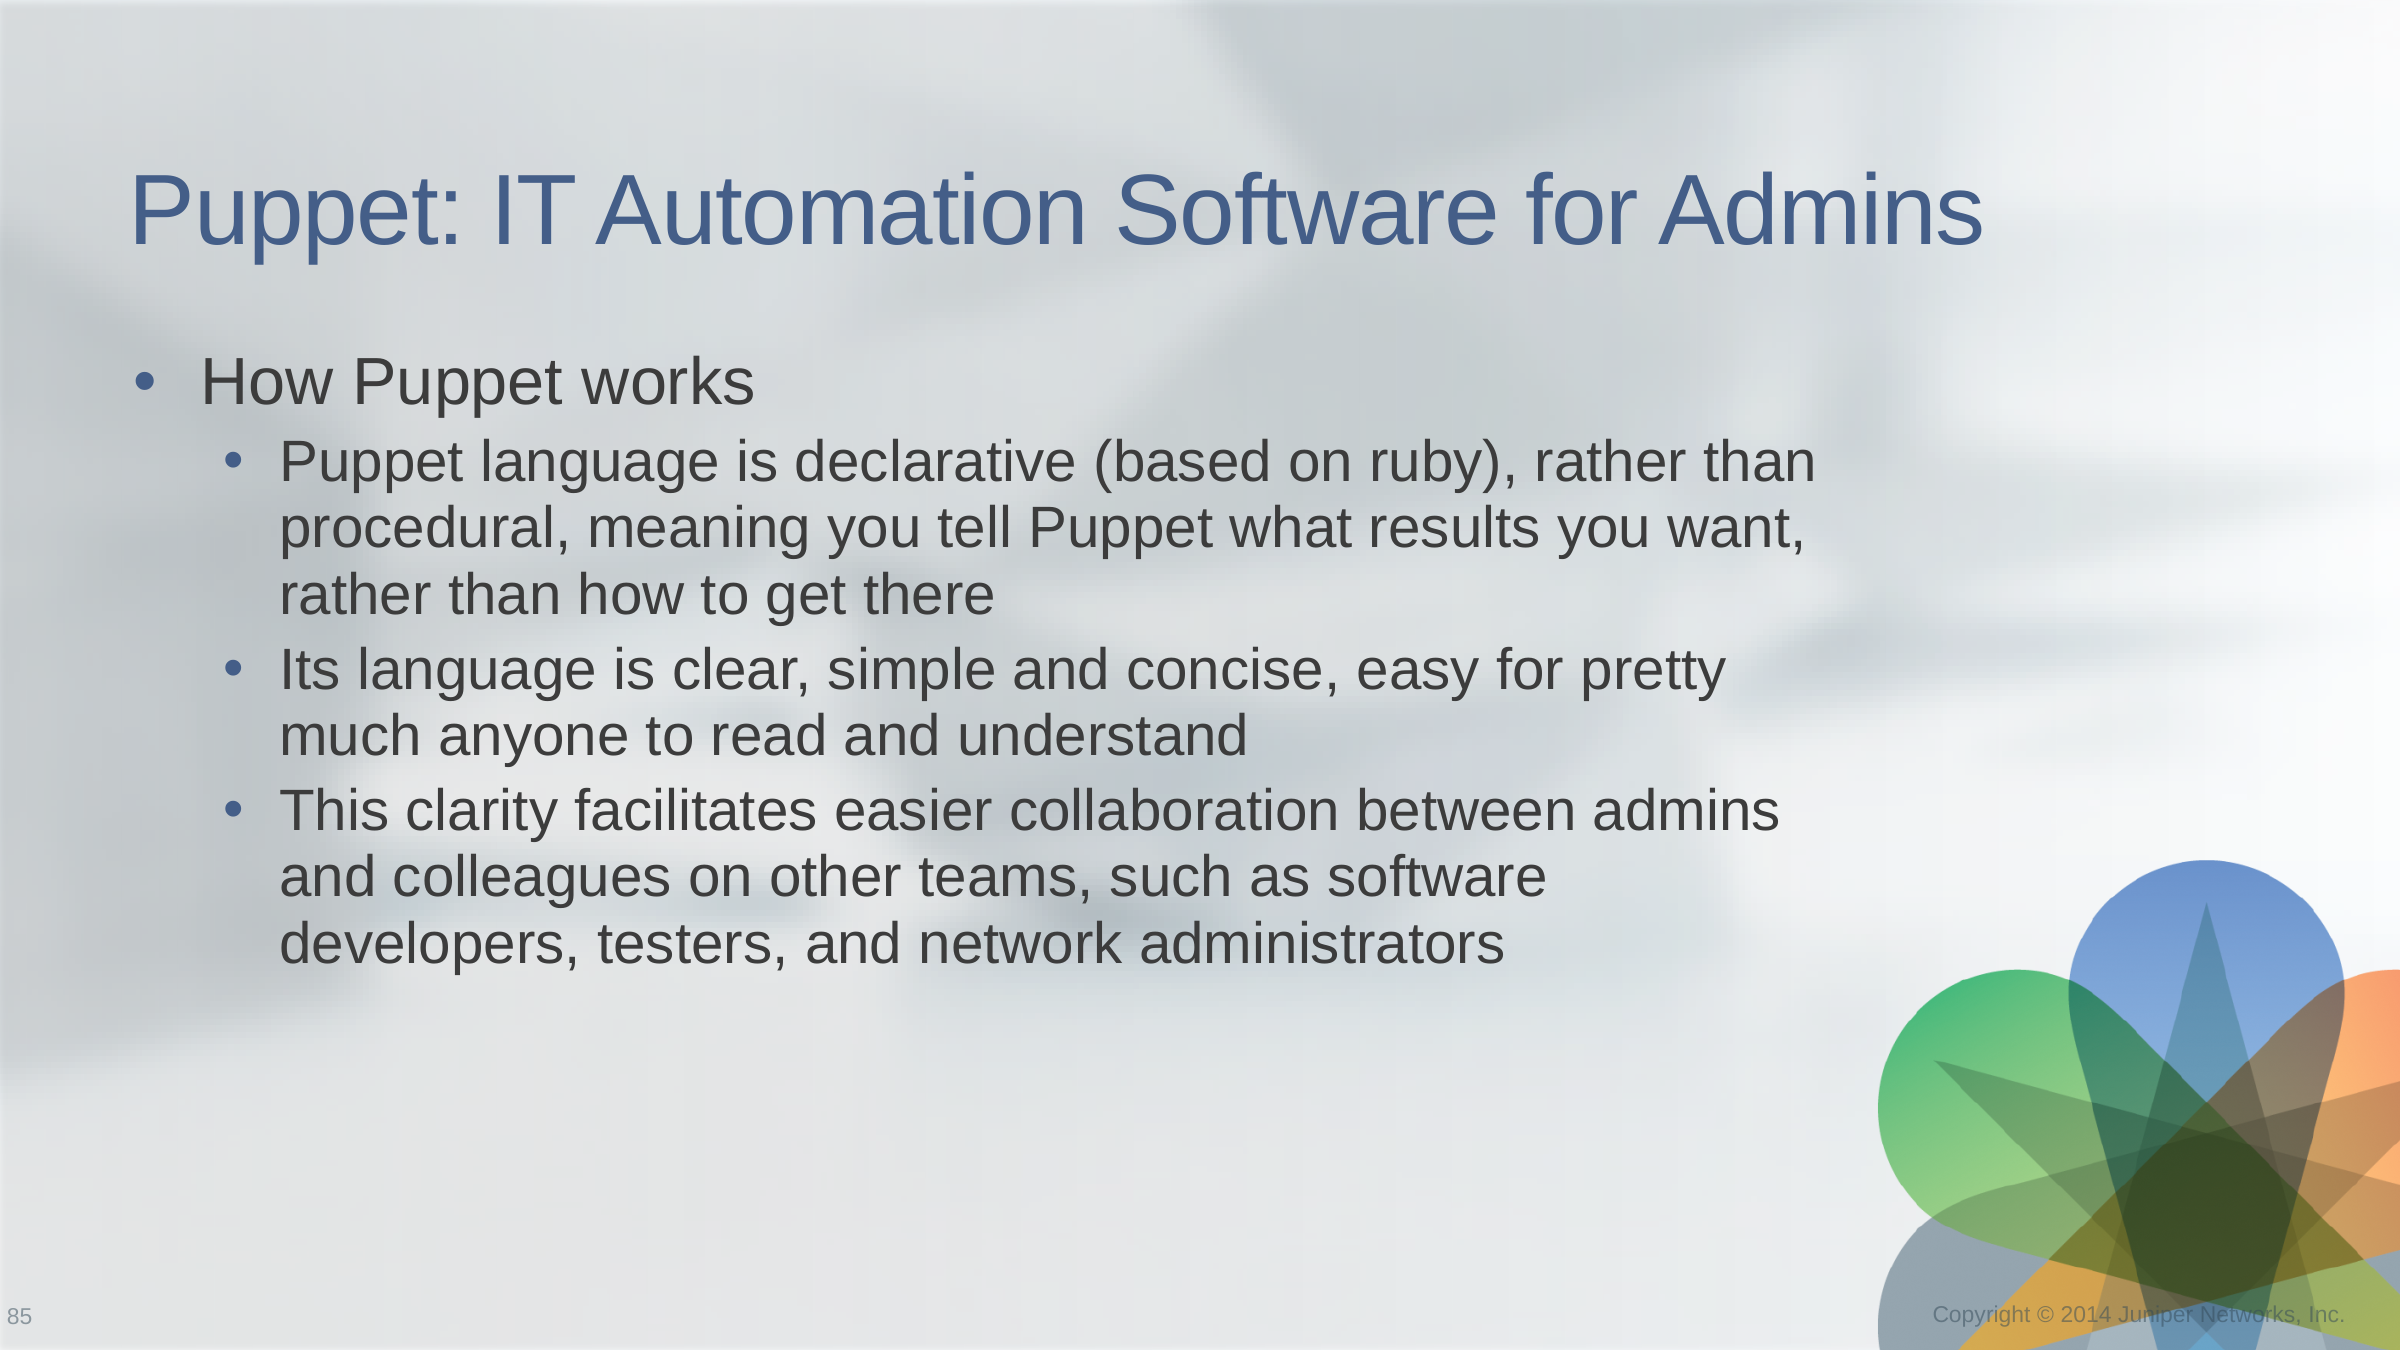

# Puppet: IT Automation Software for Admins
How Puppet works
Puppet language is declarative (based on ruby), rather than procedural, meaning you tell Puppet what results you want, rather than how to get there
Its language is clear, simple and concise, easy for pretty much anyone to read and understand
This clarity facilitates easier collaboration between admins and colleagues on other teams, such as software developers, testers, and network administrators